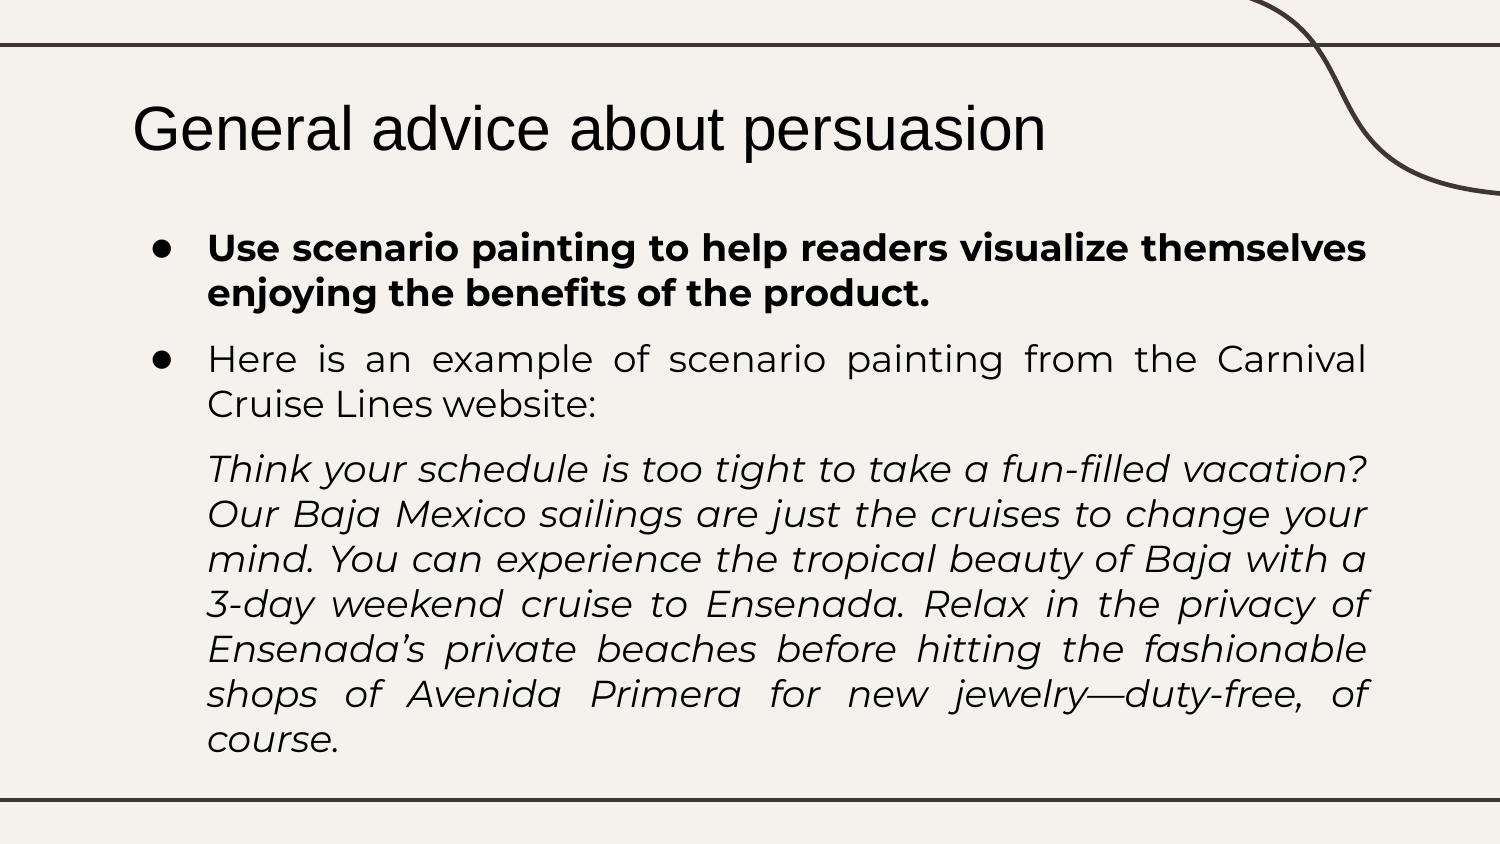

# General advice about persuasion
Use scenario painting to help readers visualize themselves enjoying the benefits of the product.
Here is an example of scenario painting from the Carnival Cruise Lines website:
Think your schedule is too tight to take a fun-filled vacation? Our Baja Mexico sailings are just the cruises to change your mind. You can experience the tropical beauty of Baja with a 3-day weekend cruise to Ensenada. Relax in the privacy of Ensenada’s private beaches before hitting the fashionable shops of Avenida Primera for new jewelry—duty-free, of course.